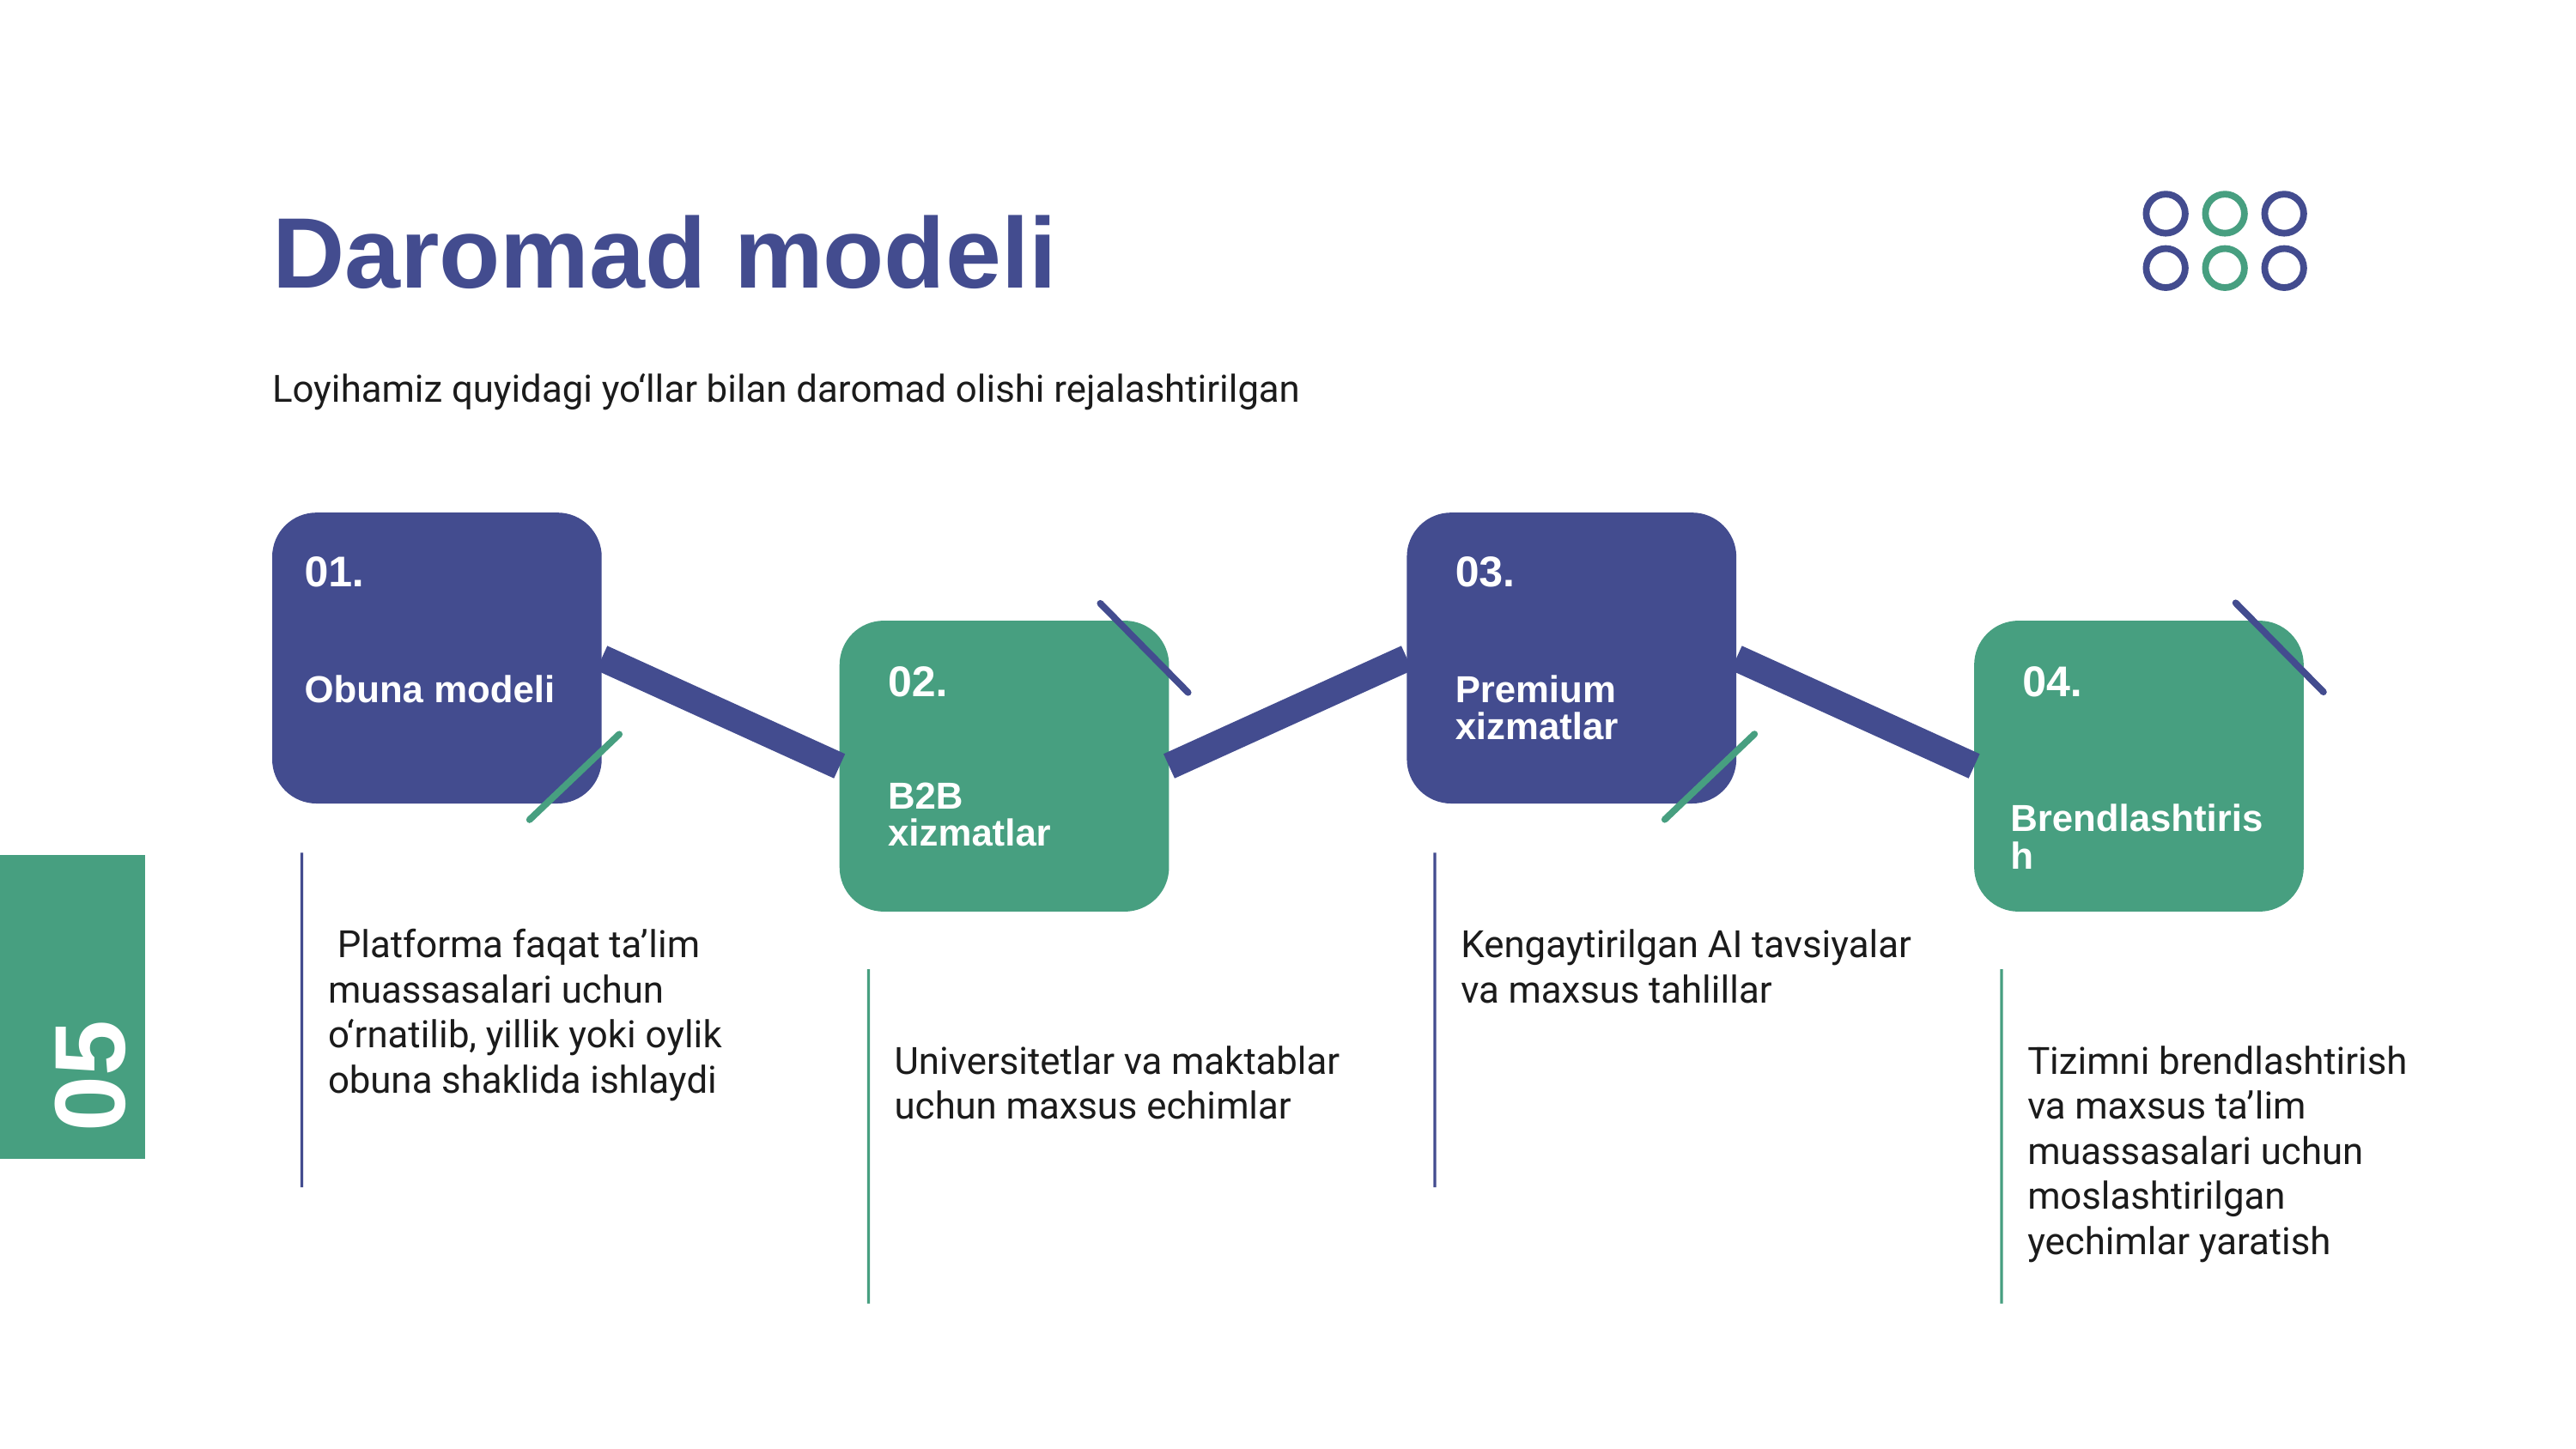

Daromad modeli

Loyihamiz quyidagi yo‘llar bilan daromad olishi rejalashtirilgan

01.
03.

02.
04.
Obuna modeli

Premium xizmatlar

B2B xizmatlar

Brendlashtirish

 Platforma faqat ta’lim muassasalari uchun o‘rnatilib, yillik yoki oylik obuna shaklida ishlaydi

Kengaytirilgan AI tavsiyalar va maxsus tahlillar

05
Universitetlar va maktablar uchun maxsus echimlar

Tizimni brendlashtirish va maxsus ta’lim muassasalari uchun moslashtirilgan yechimlar yaratish